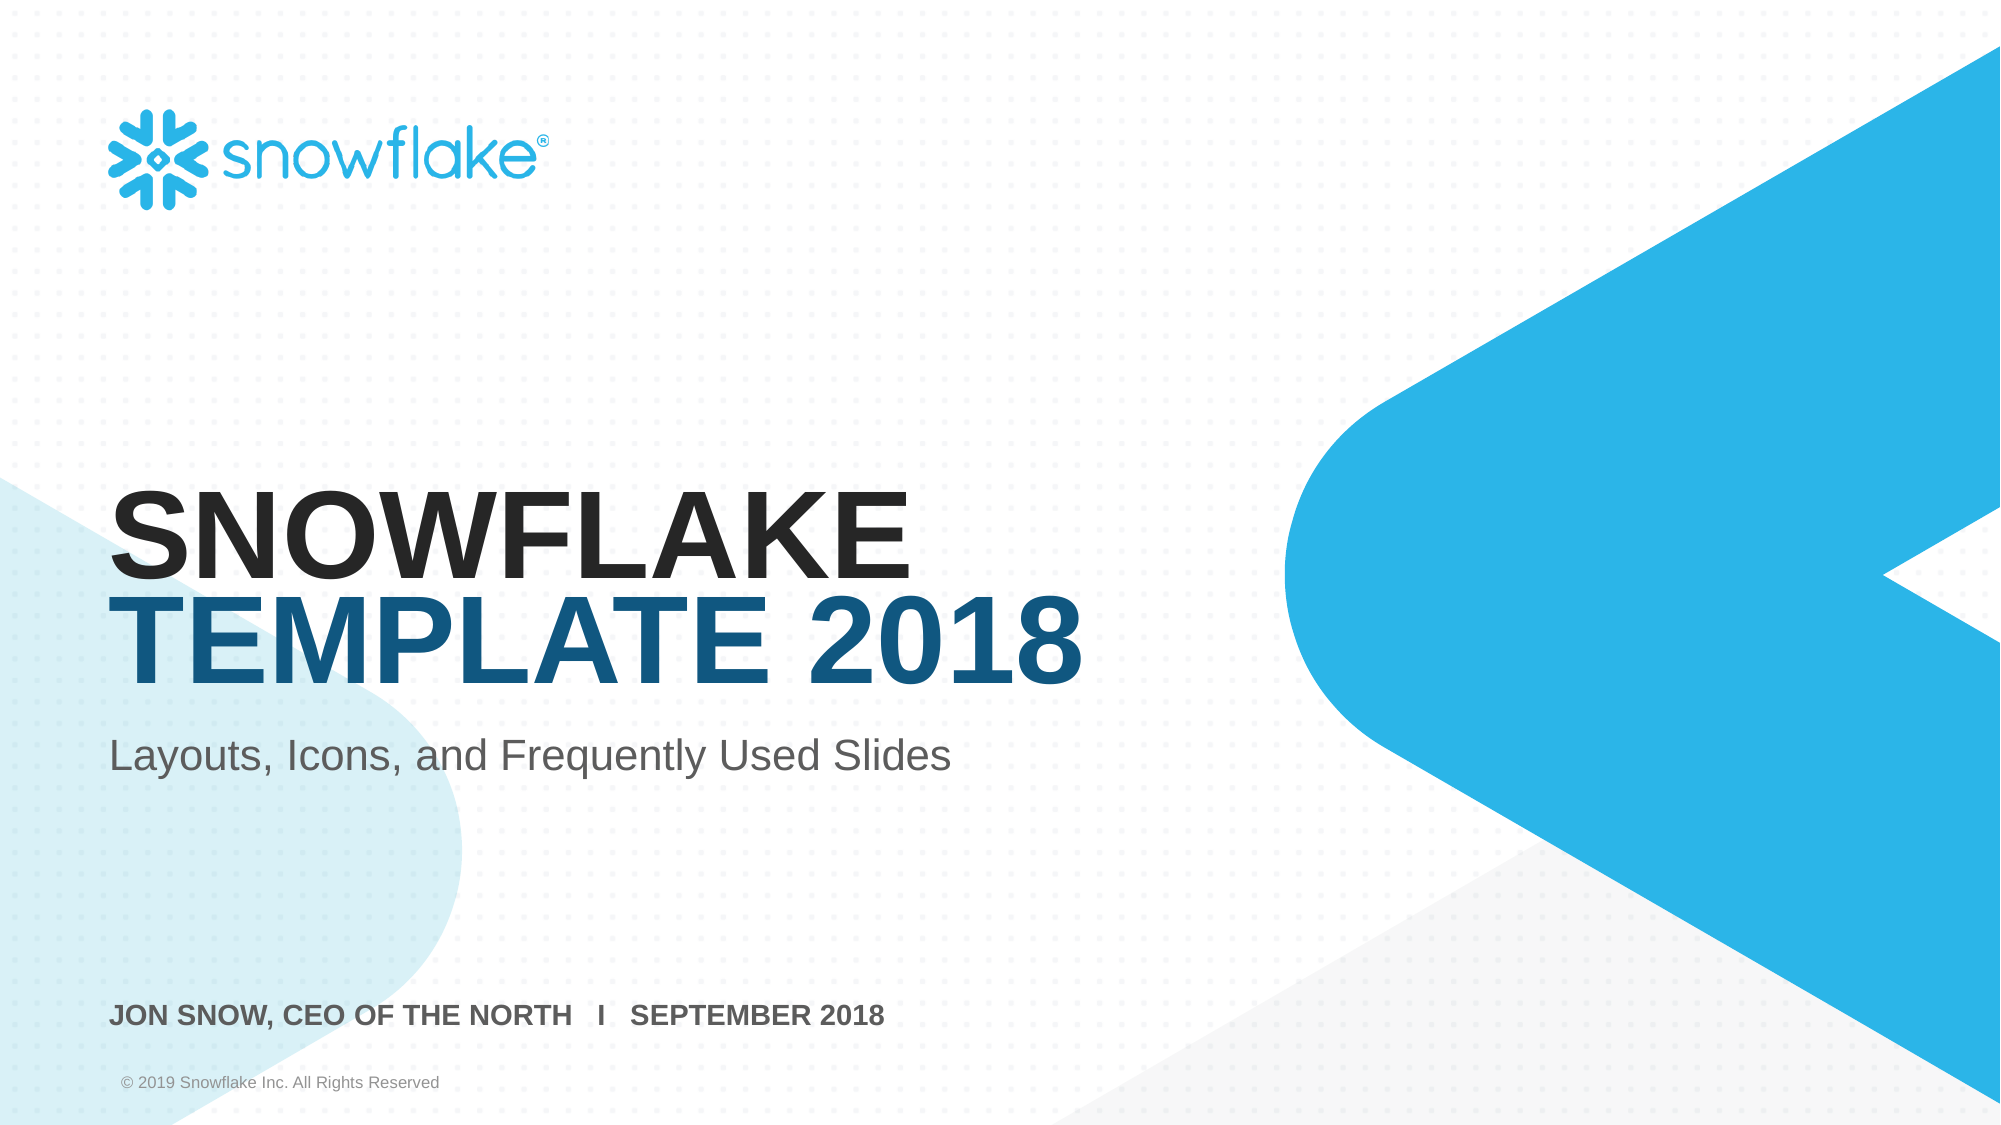

SNOWFLAKE TEMPLATE 2018
Layouts, Icons, and Frequently Used Slides
JON SNOW, CEO OF THE NORTH   I   SEPTEMBER 2018